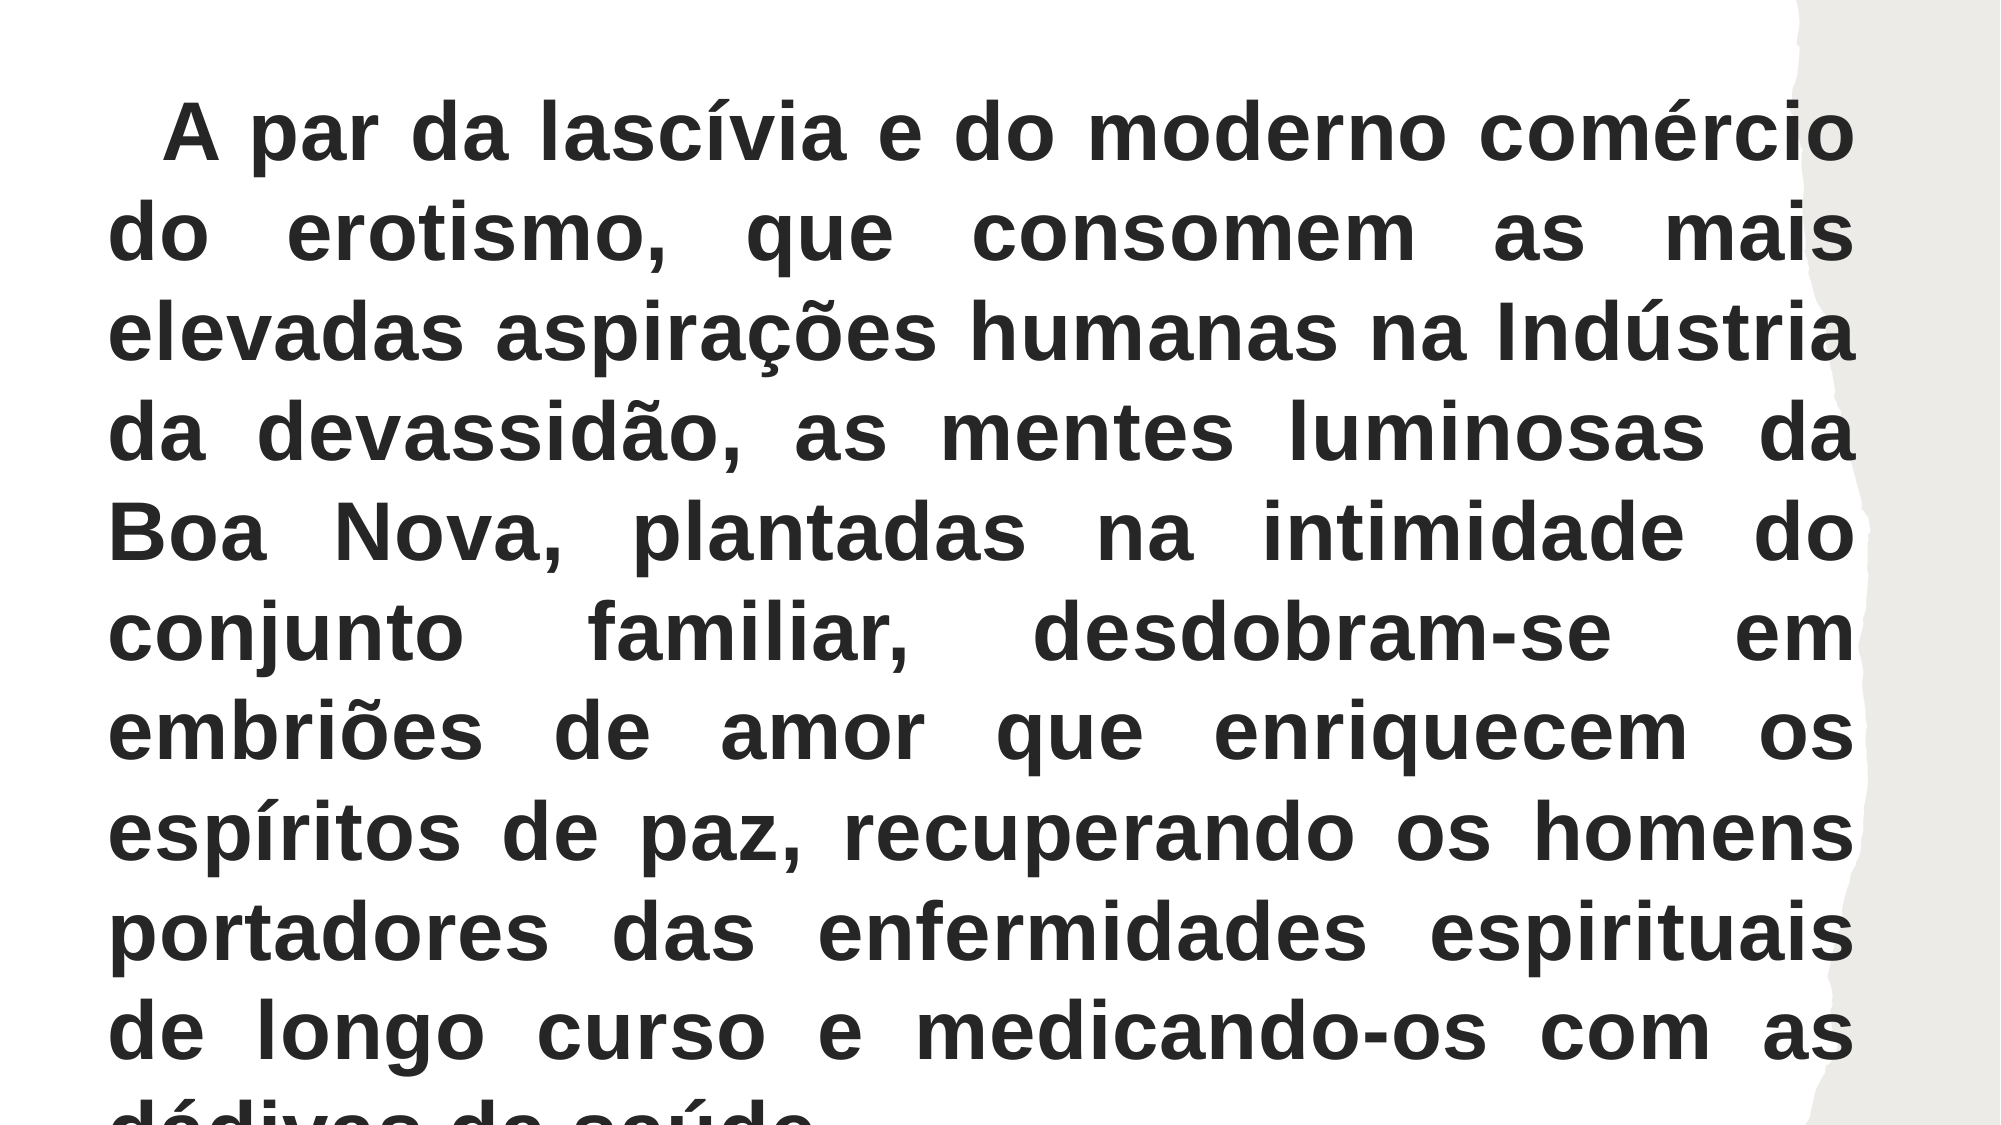

A par da lascívia e do moderno comércio do erotismo, que consomem as mais elevadas aspirações humanas na Indústria da devassidão, as mentes luminosas da Boa Nova, plantadas na intimidade do conjunto familiar, desdobram-se em embriões de amor que enriquecem os espíritos de paz, recuperando os homens portadores das enfermidades espirituais de longo curso e medicando-os com as dádivas da saúde.